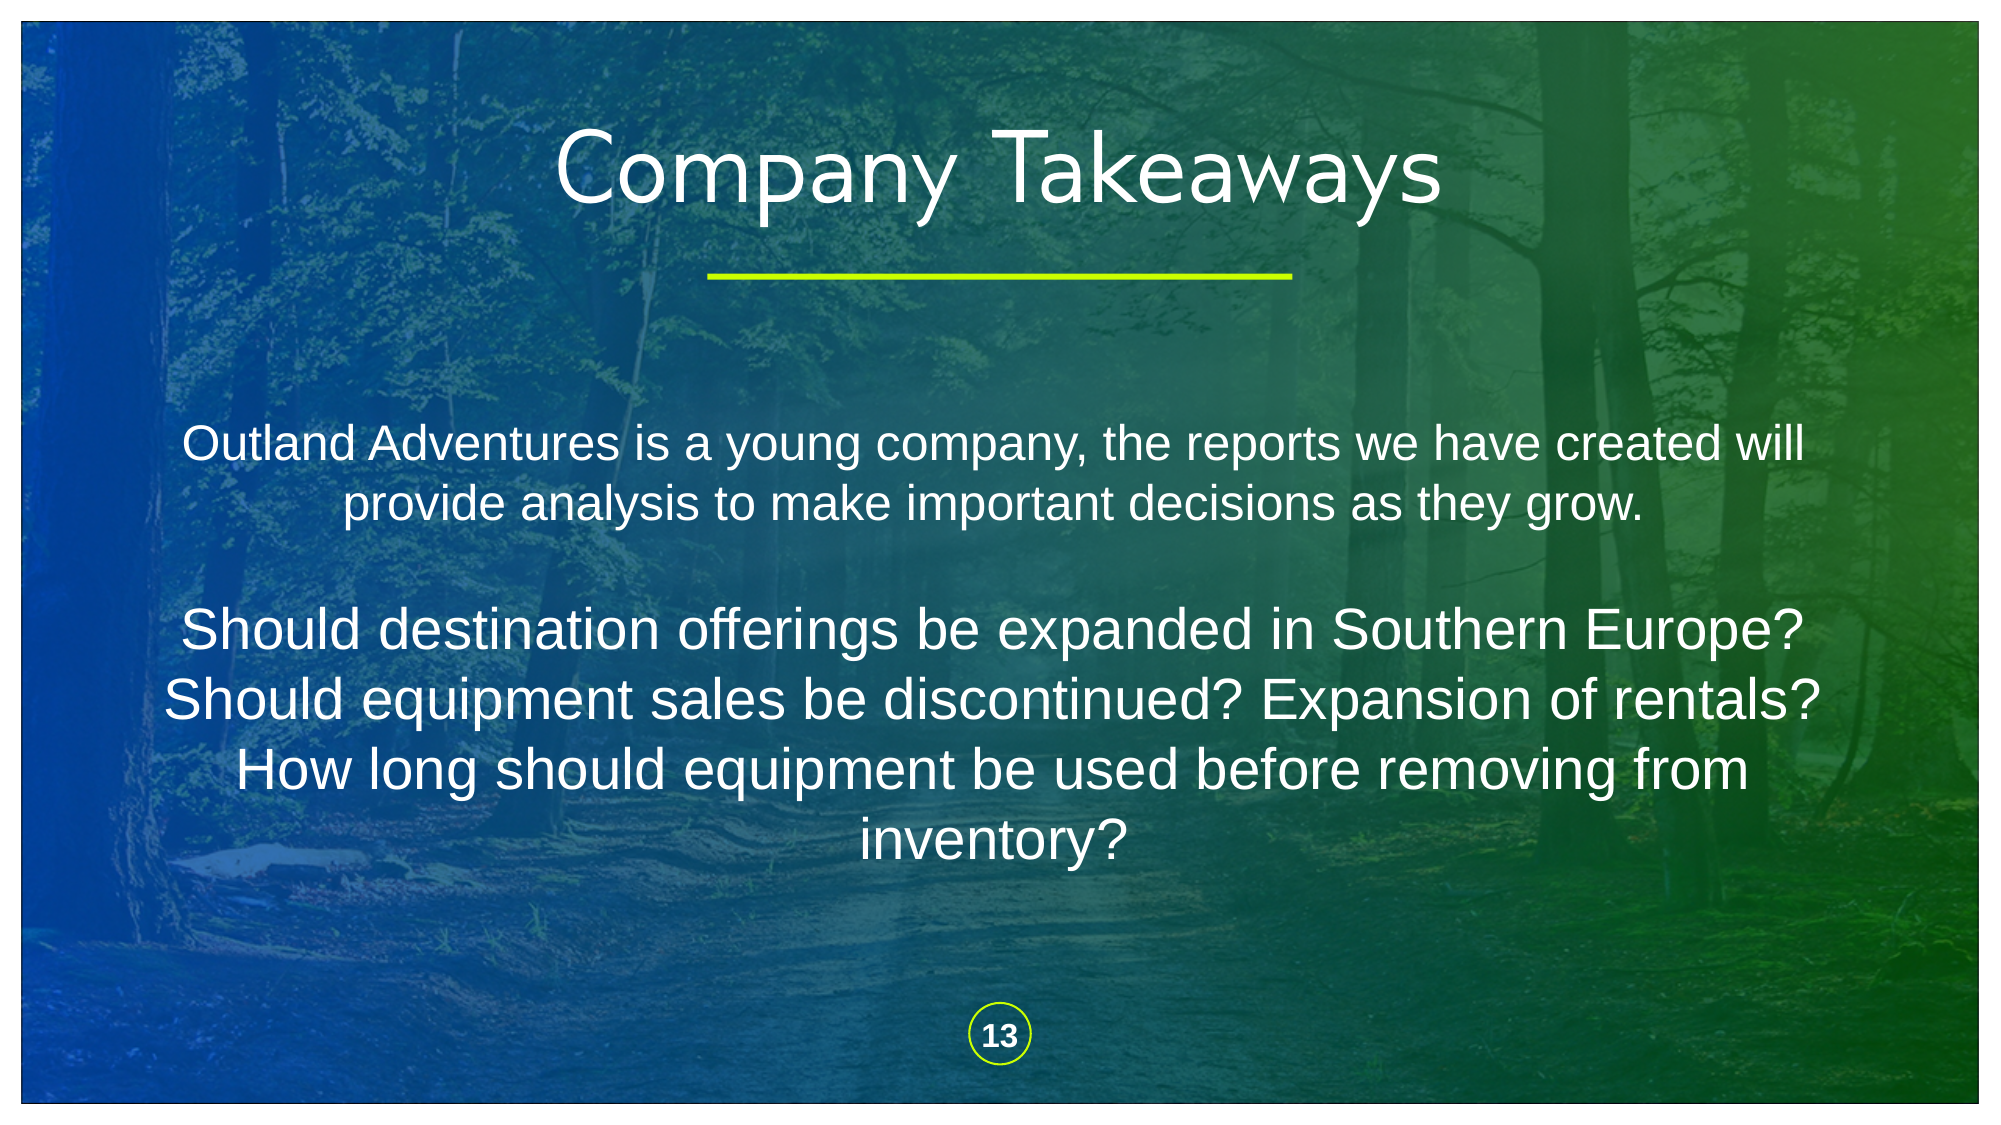

# Company Takeaways
Outland Adventures is a young company, the reports we have created will provide analysis to make important decisions as they grow.

Should destination offerings be expanded in Southern Europe?
Should equipment sales be discontinued? Expansion of rentals?
How long should equipment be used before removing from inventory?
13